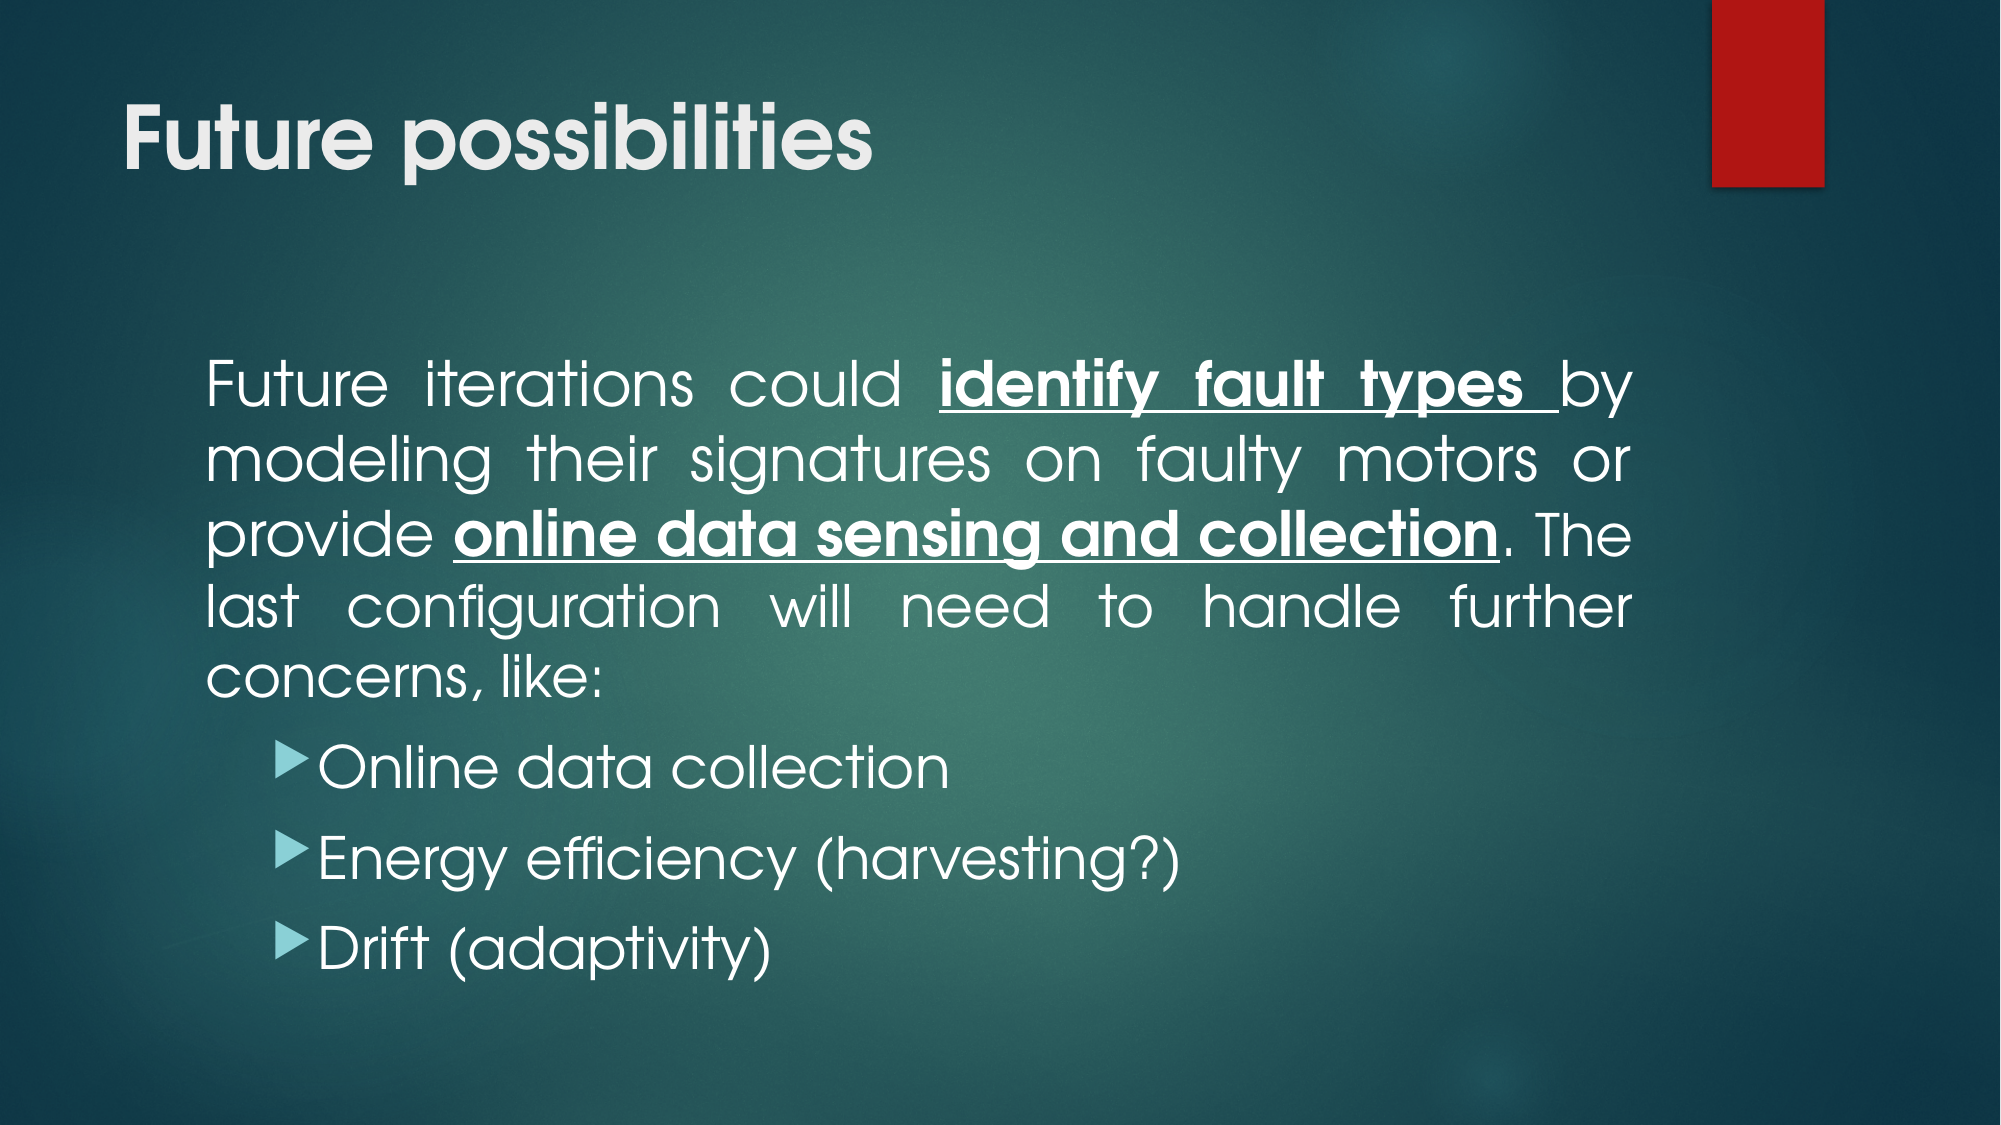

# Future possibilities
Future iterations could identify fault types by modeling their signatures on faulty motors or provide online data sensing and collection. The last configuration will need to handle further concerns, like:
Online data collection
Energy efficiency (harvesting?)
Drift (adaptivity)